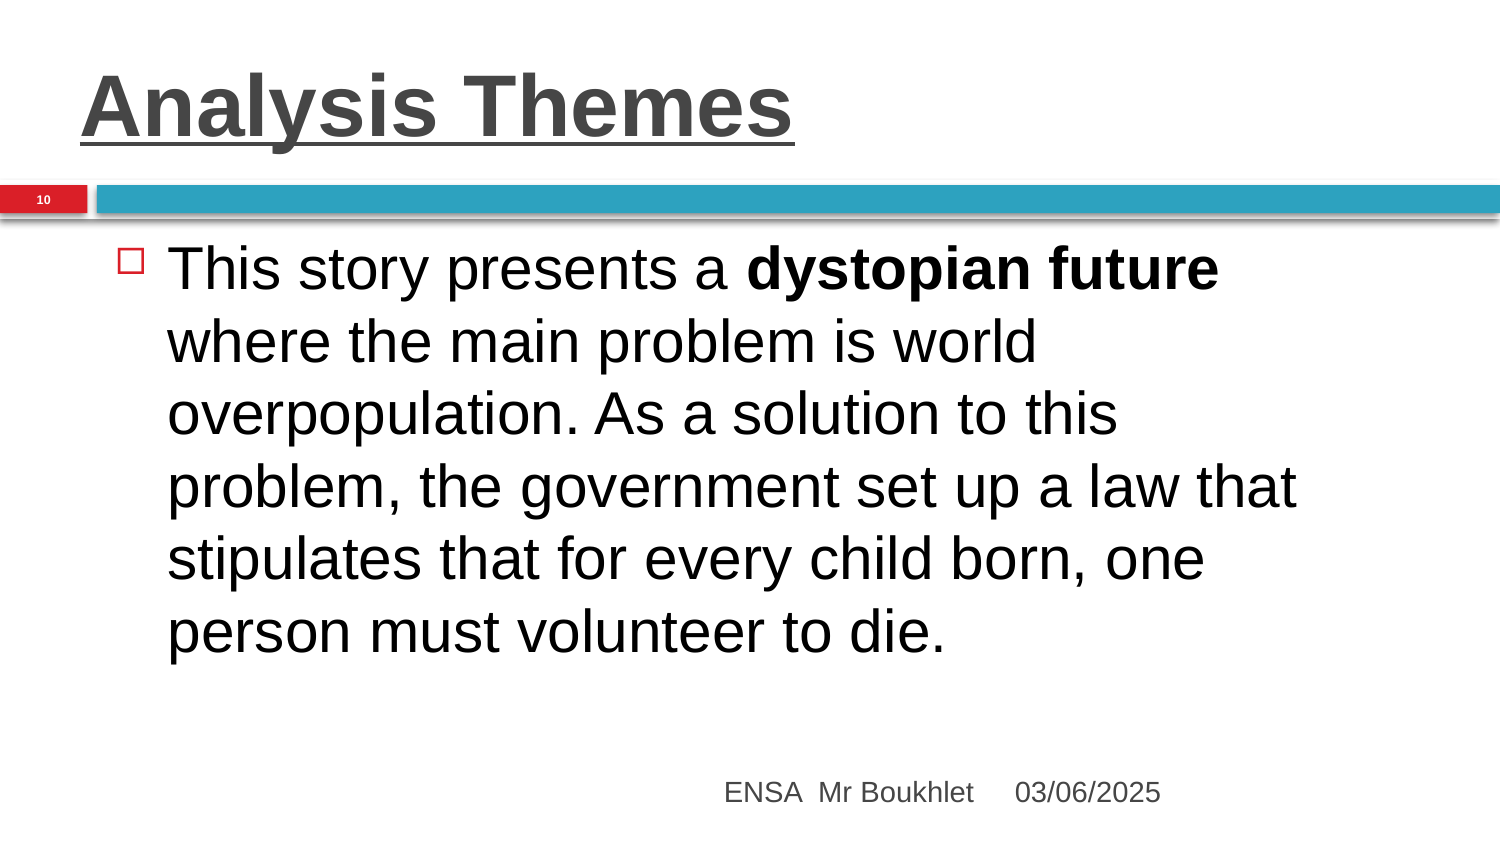

# Analysis Themes
10
This story presents a dystopian future where the main problem is world overpopulation. As a solution to this problem, the government set up a law that stipulates that for every child born, one person must volunteer to die.

ENSA  Mr Boukhlet
03/06/2025